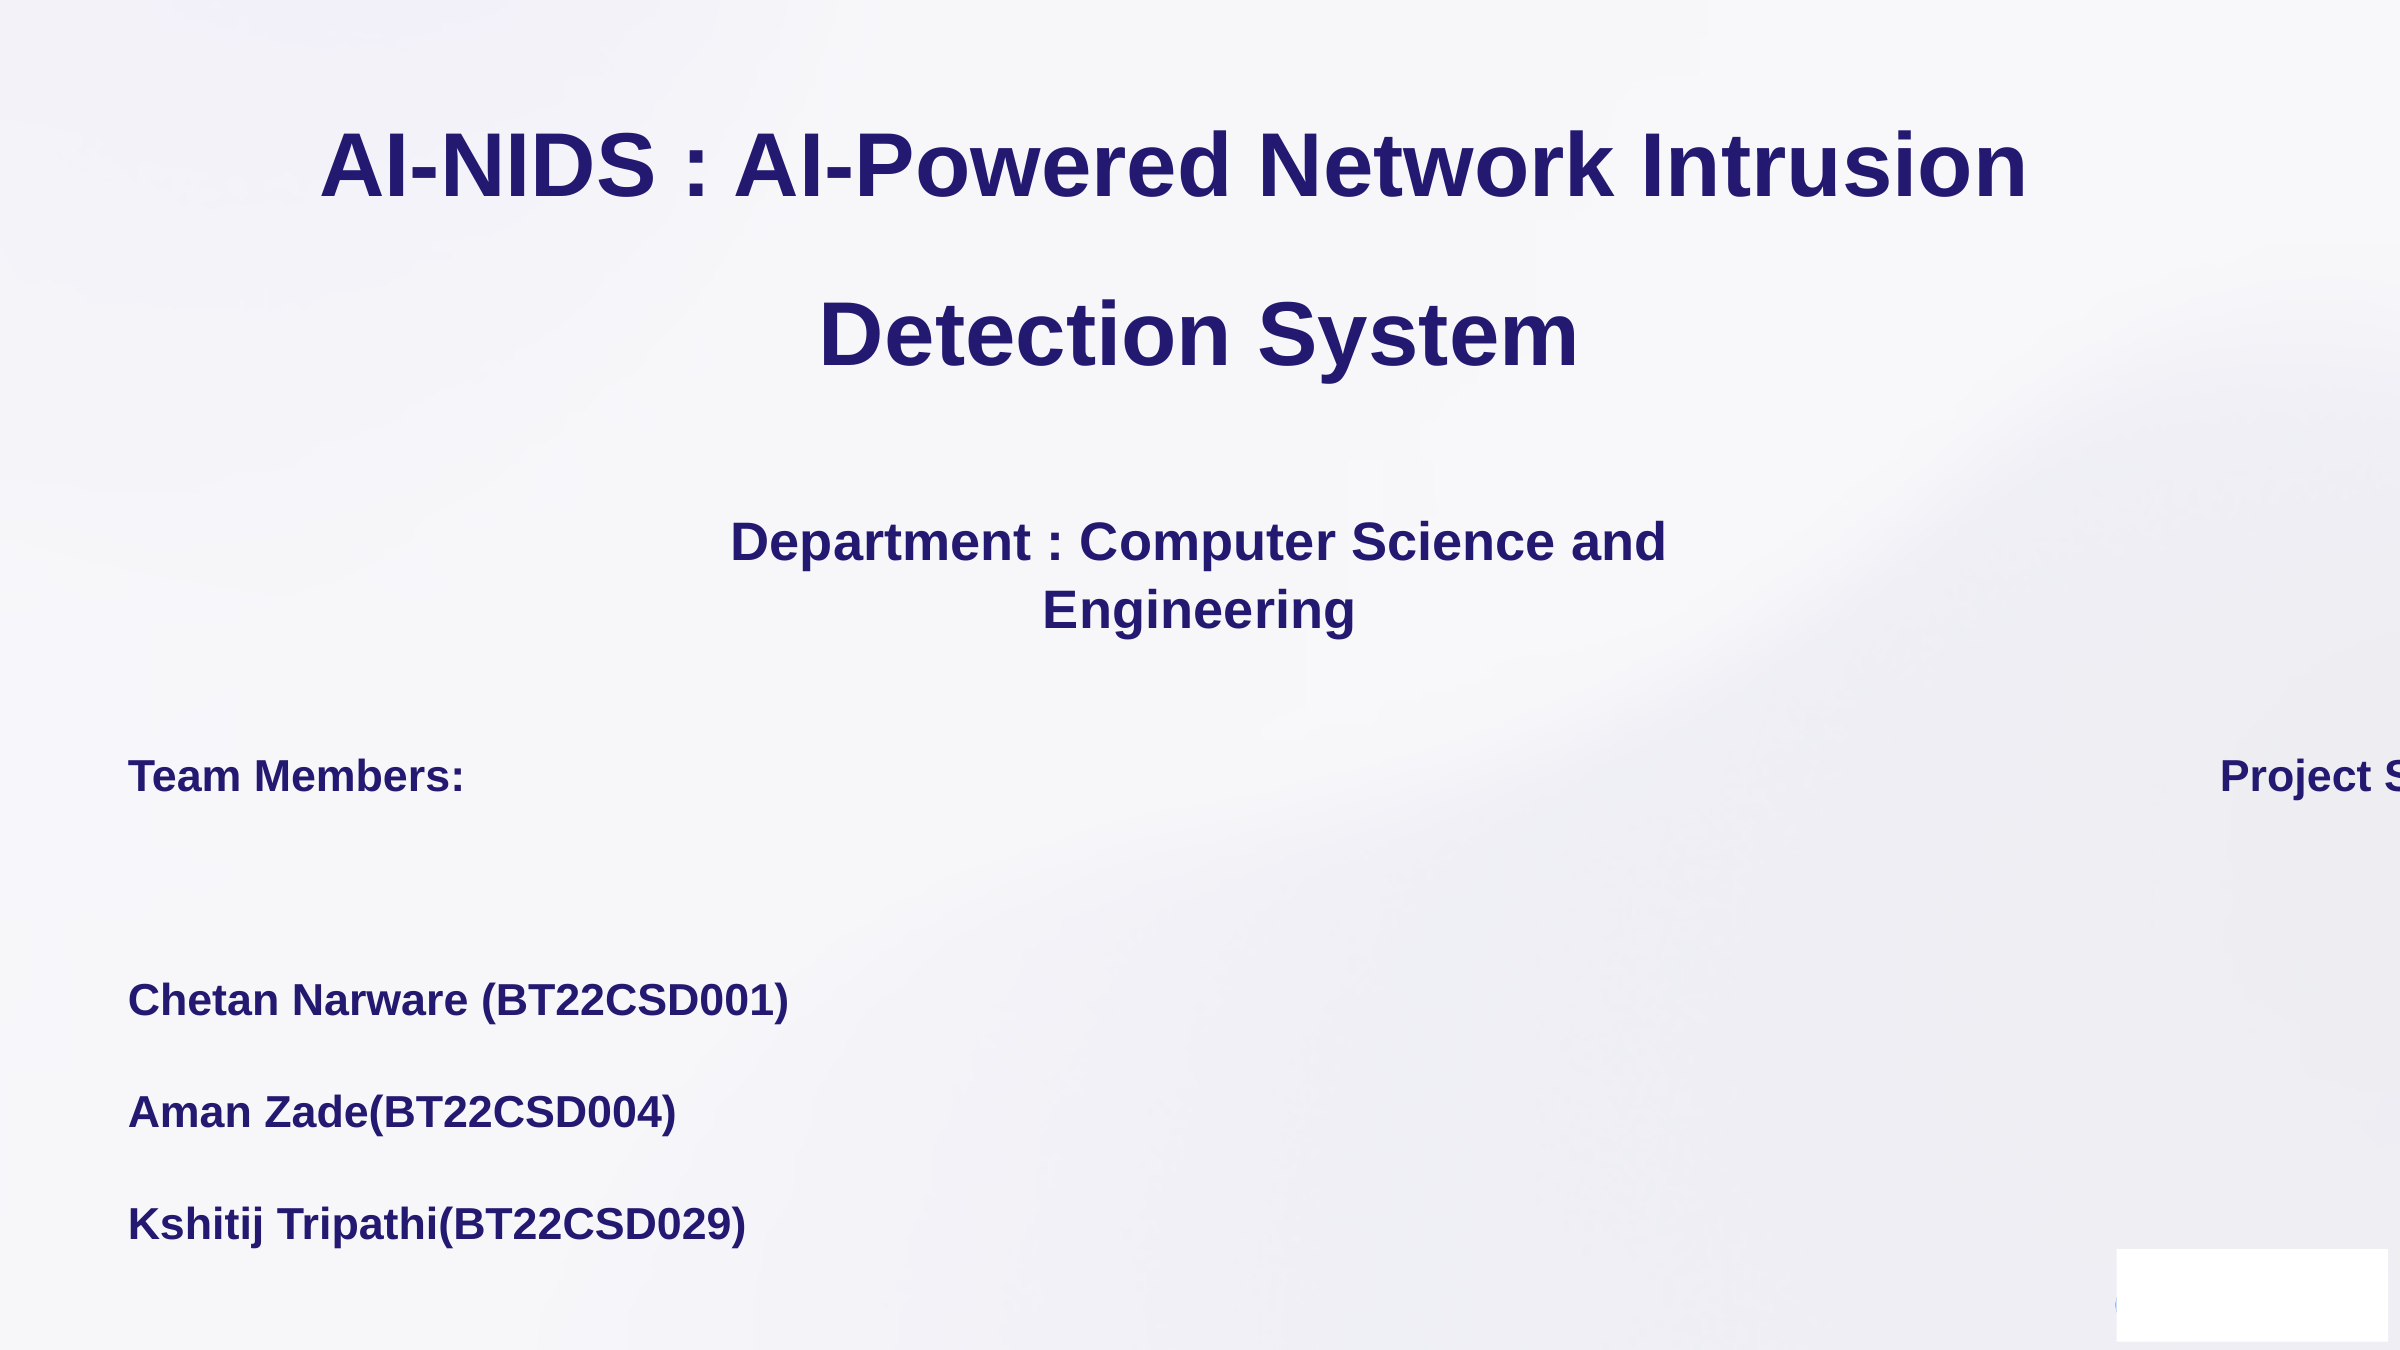

AI-NIDS : AI-Powered Network Intrusion
Detection System

Department : Computer Science and Engineering

Team Members:                                                                                                                                             Project Supervisor:
                                                                                                                                                                                      Ms. Madhavi Netke
Chetan Narware (BT22CSD001)
Aman Zade(BT22CSD004)
Kshitij Tripathi(BT22CSD029)